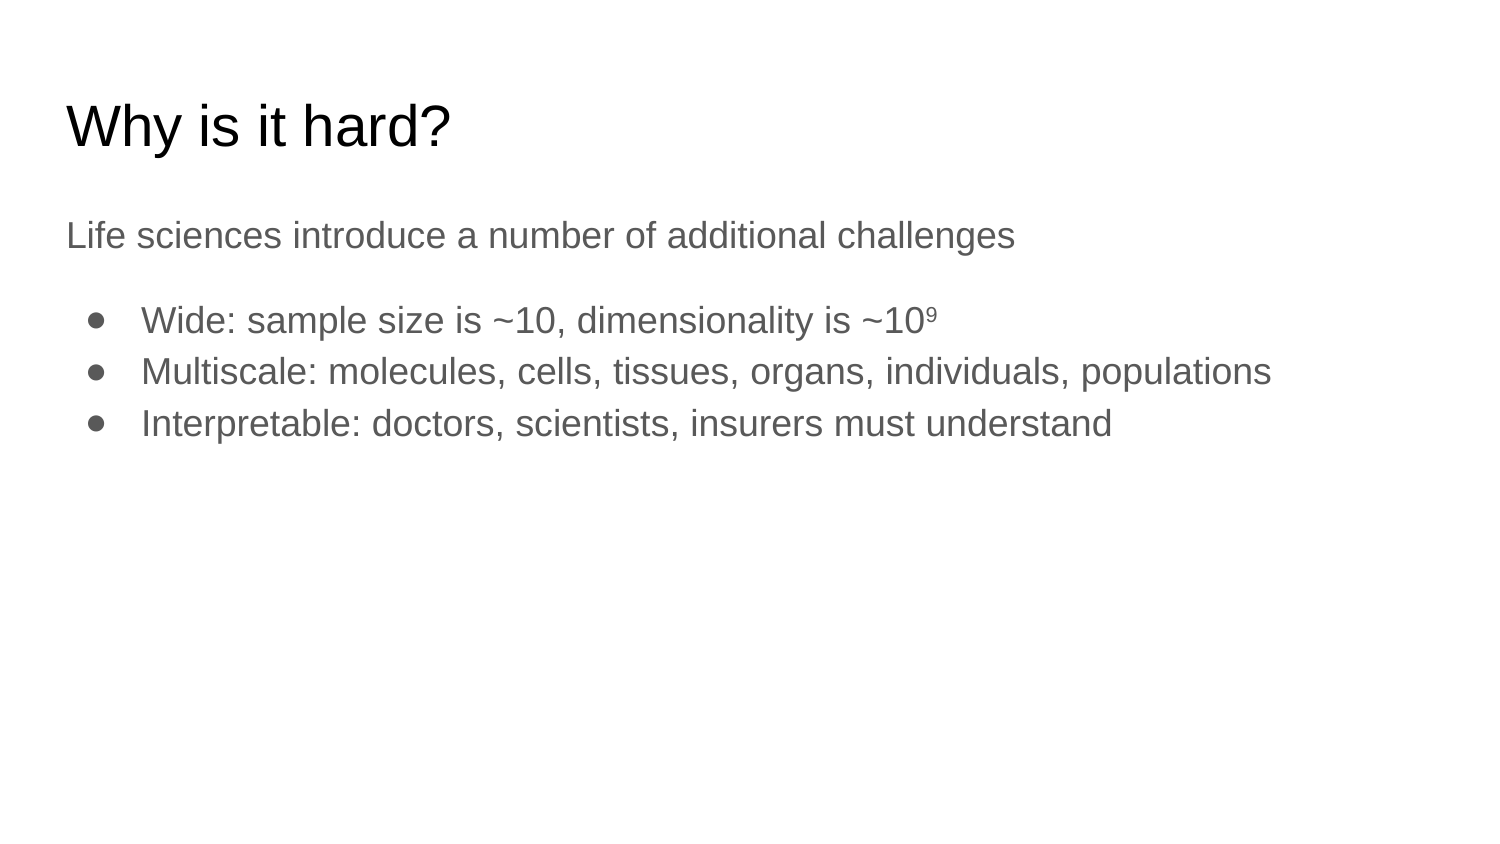

# Why is it hard?
Life sciences introduce a number of additional challenges
Wide: sample size is ~10, dimensionality is ~109
Multiscale: molecules, cells, tissues, organs, individuals, populations
Interpretable: doctors, scientists, insurers must understand